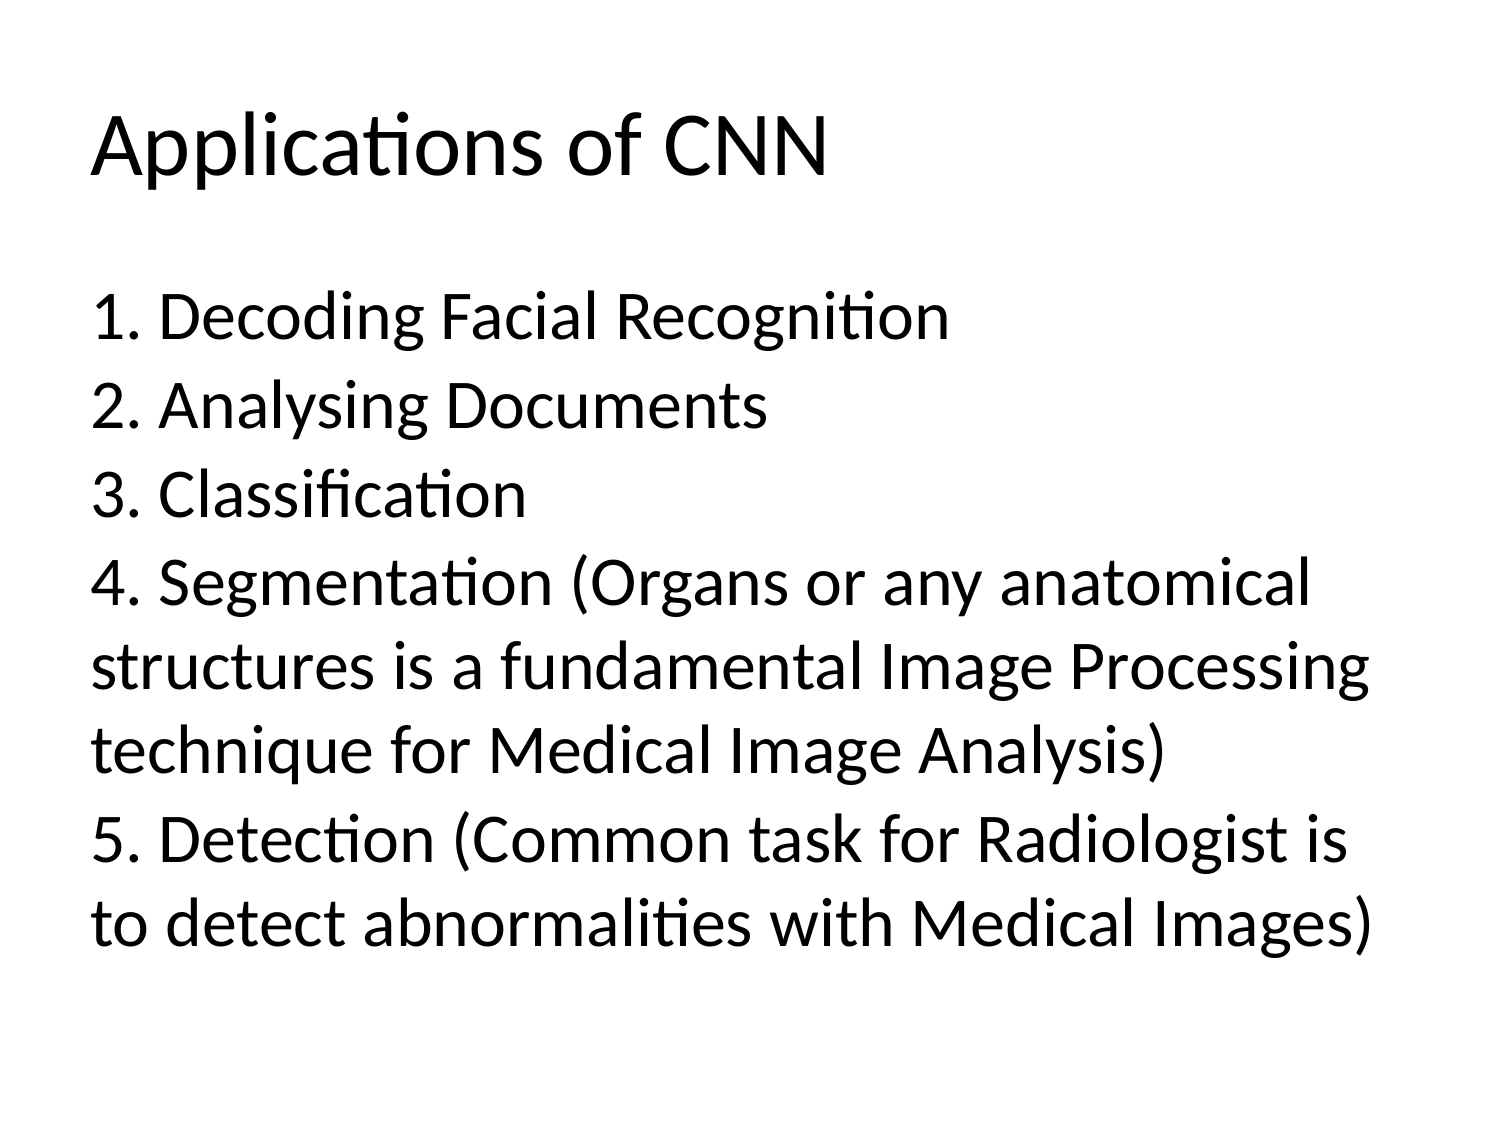

# Applications of CNN
1. Decoding Facial Recognition
2. Analysing Documents
3. Classification
4. Segmentation (Organs or any anatomical structures is a fundamental Image Processing technique for Medical Image Analysis)
5. Detection (Common task for Radiologist is to detect abnormalities with Medical Images)